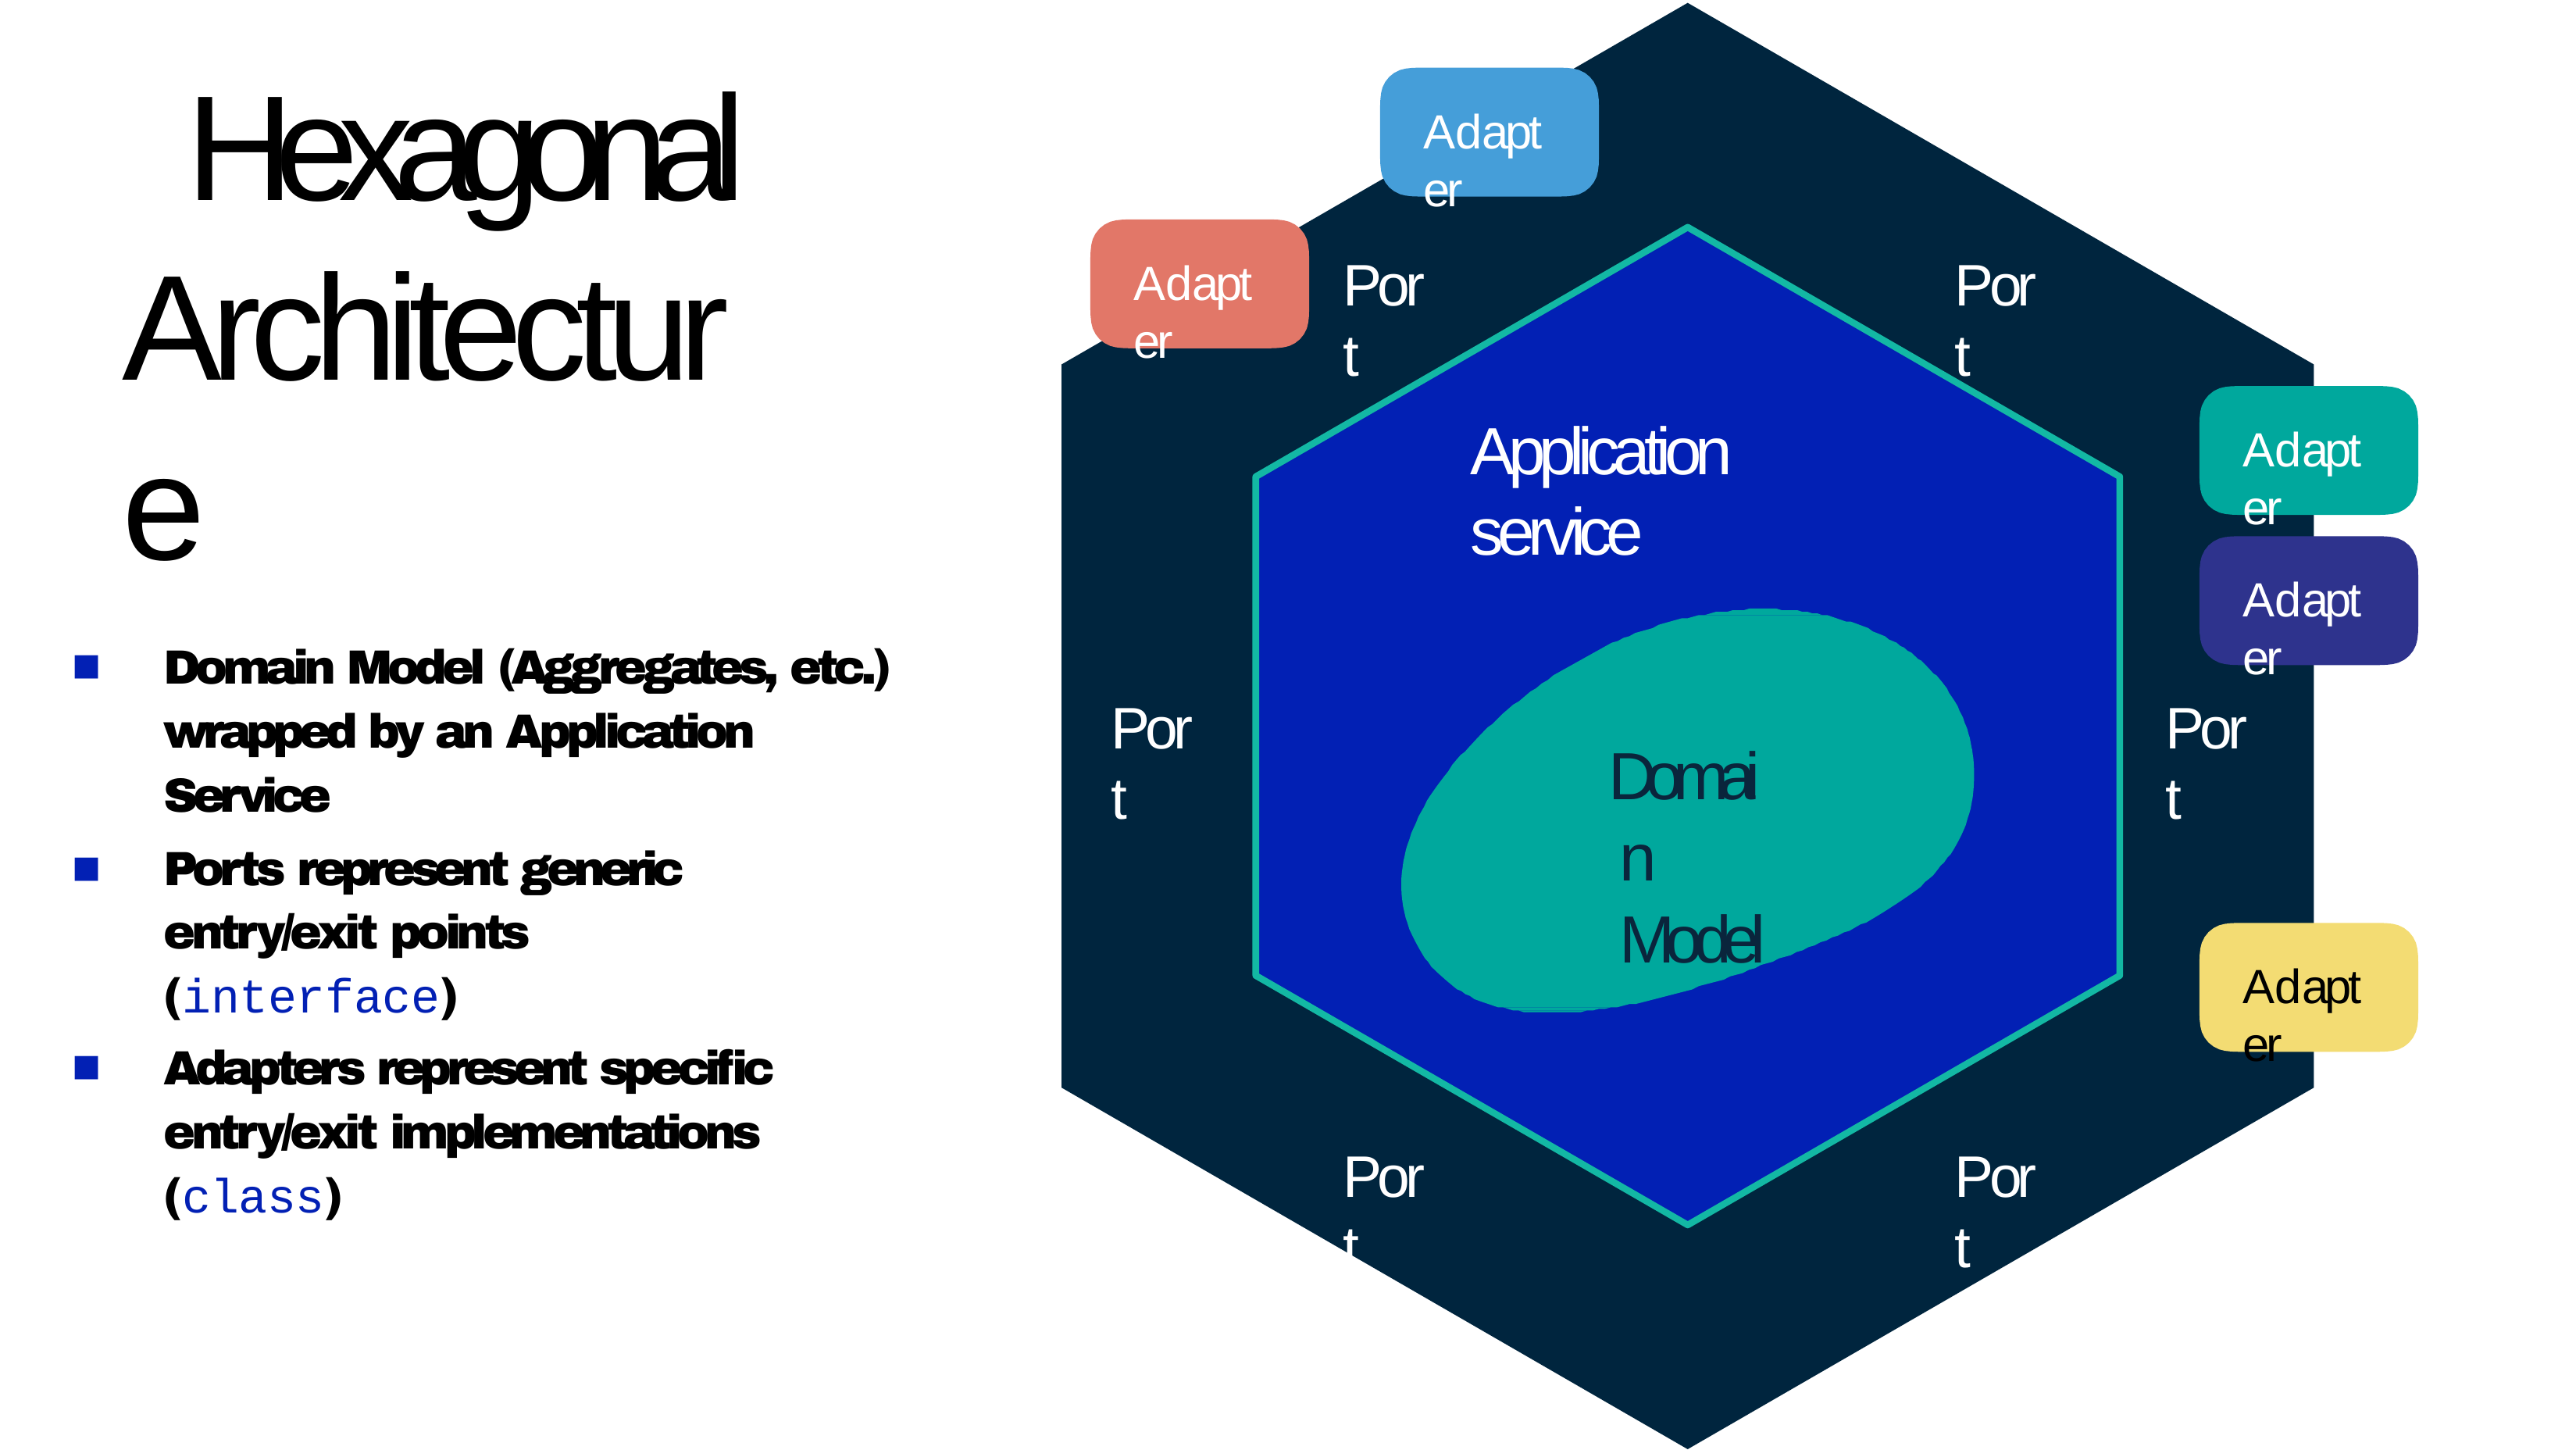

# Hexagonal  Architecture

Adapter

Port
Port
Adapter

Application service
Adapter

Adapter

Domain Model (Aggregates, etc.)  wrapped by an Application Service
Port
Port
Domain  Model
Ports represent generic  entry/exit points (interface)
■

Adapter
Adapters represent specific  entry/exit implementations (class)
Port
Port